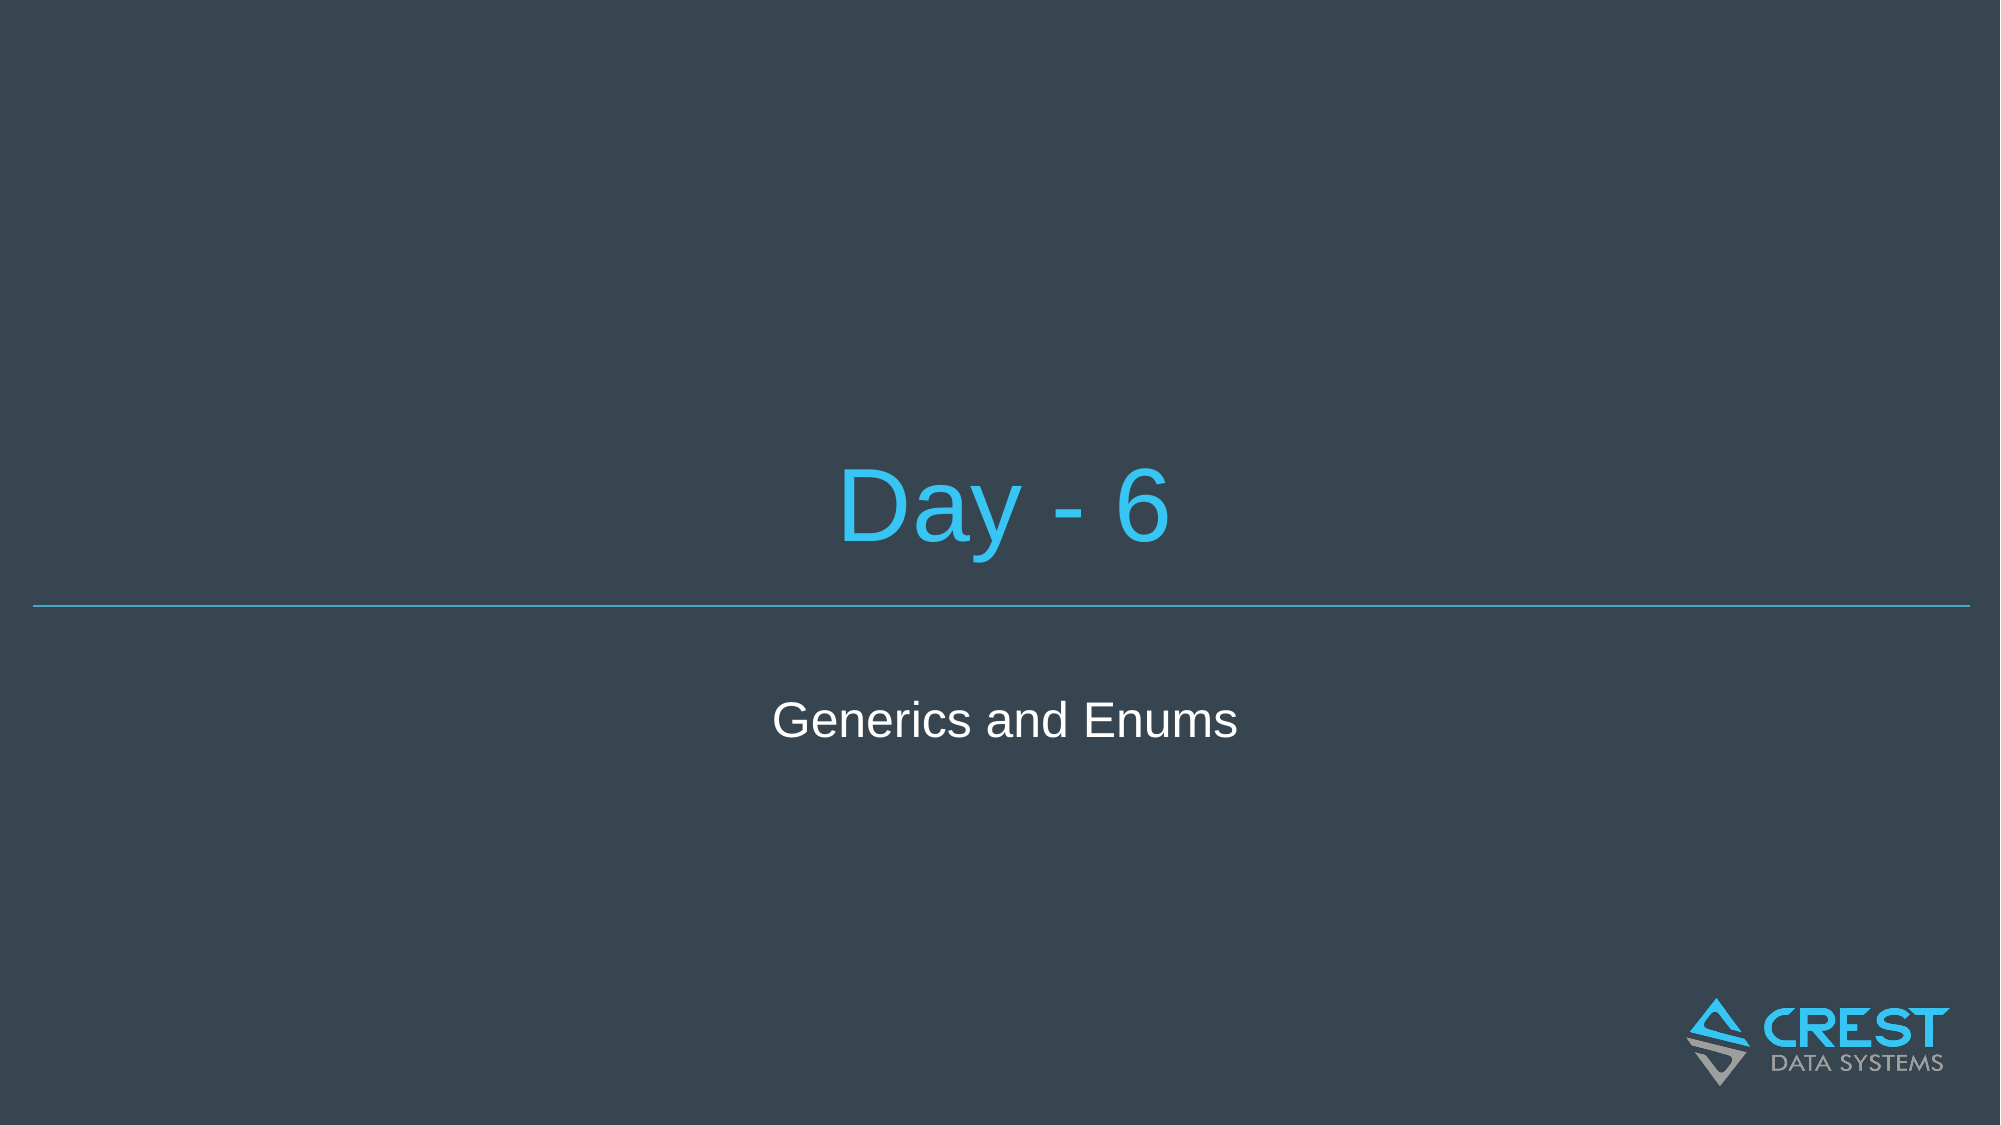

# Day - 6
Generics and Enums